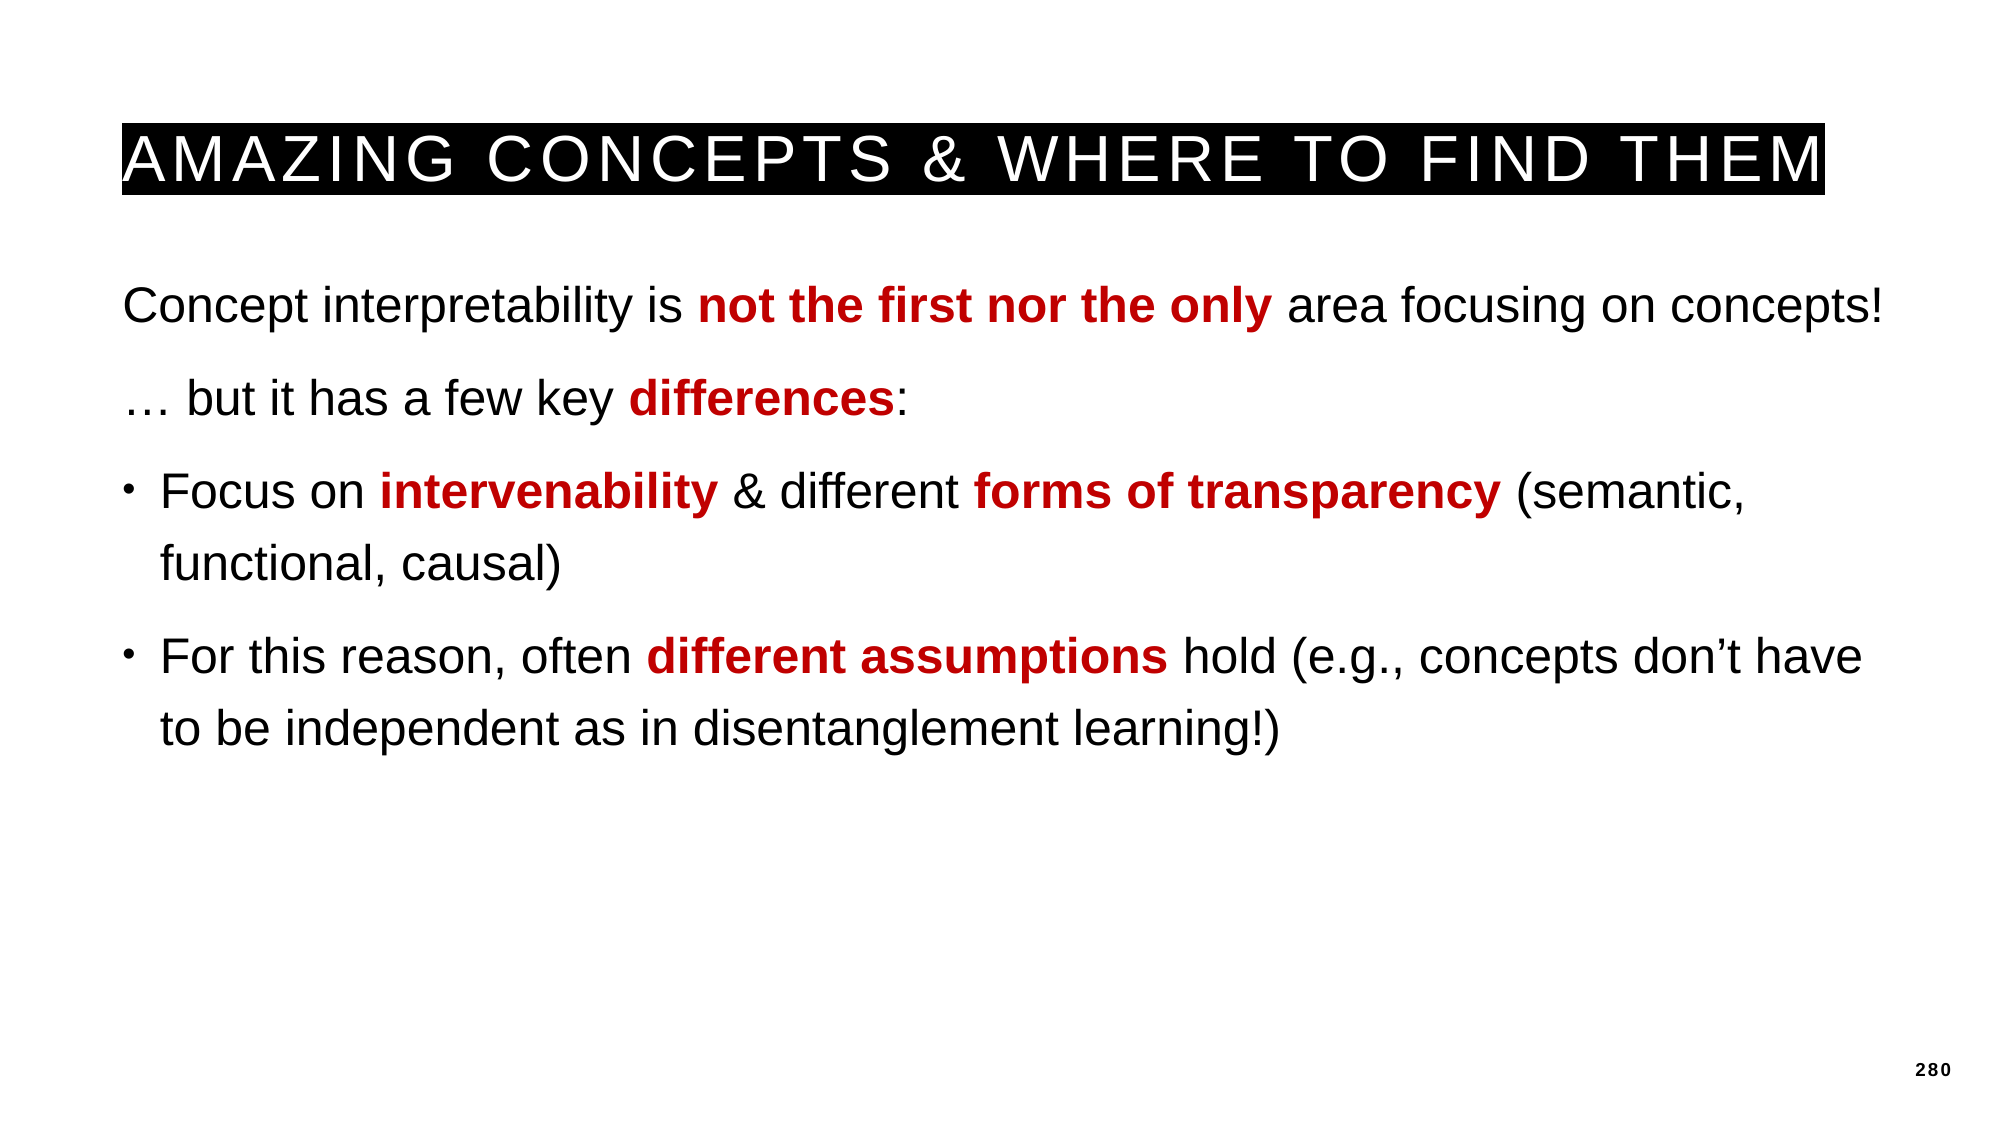

# Amazing concepts & where to find them
Concept interpretability is not the first nor the only area focusing on concepts!
… but it has a few key differences:
Focus on intervenability & different forms of transparency (semantic, functional, causal)
For this reason, often different assumptions hold (e.g., concepts don’t have to be independent as in disentanglement learning!)

280